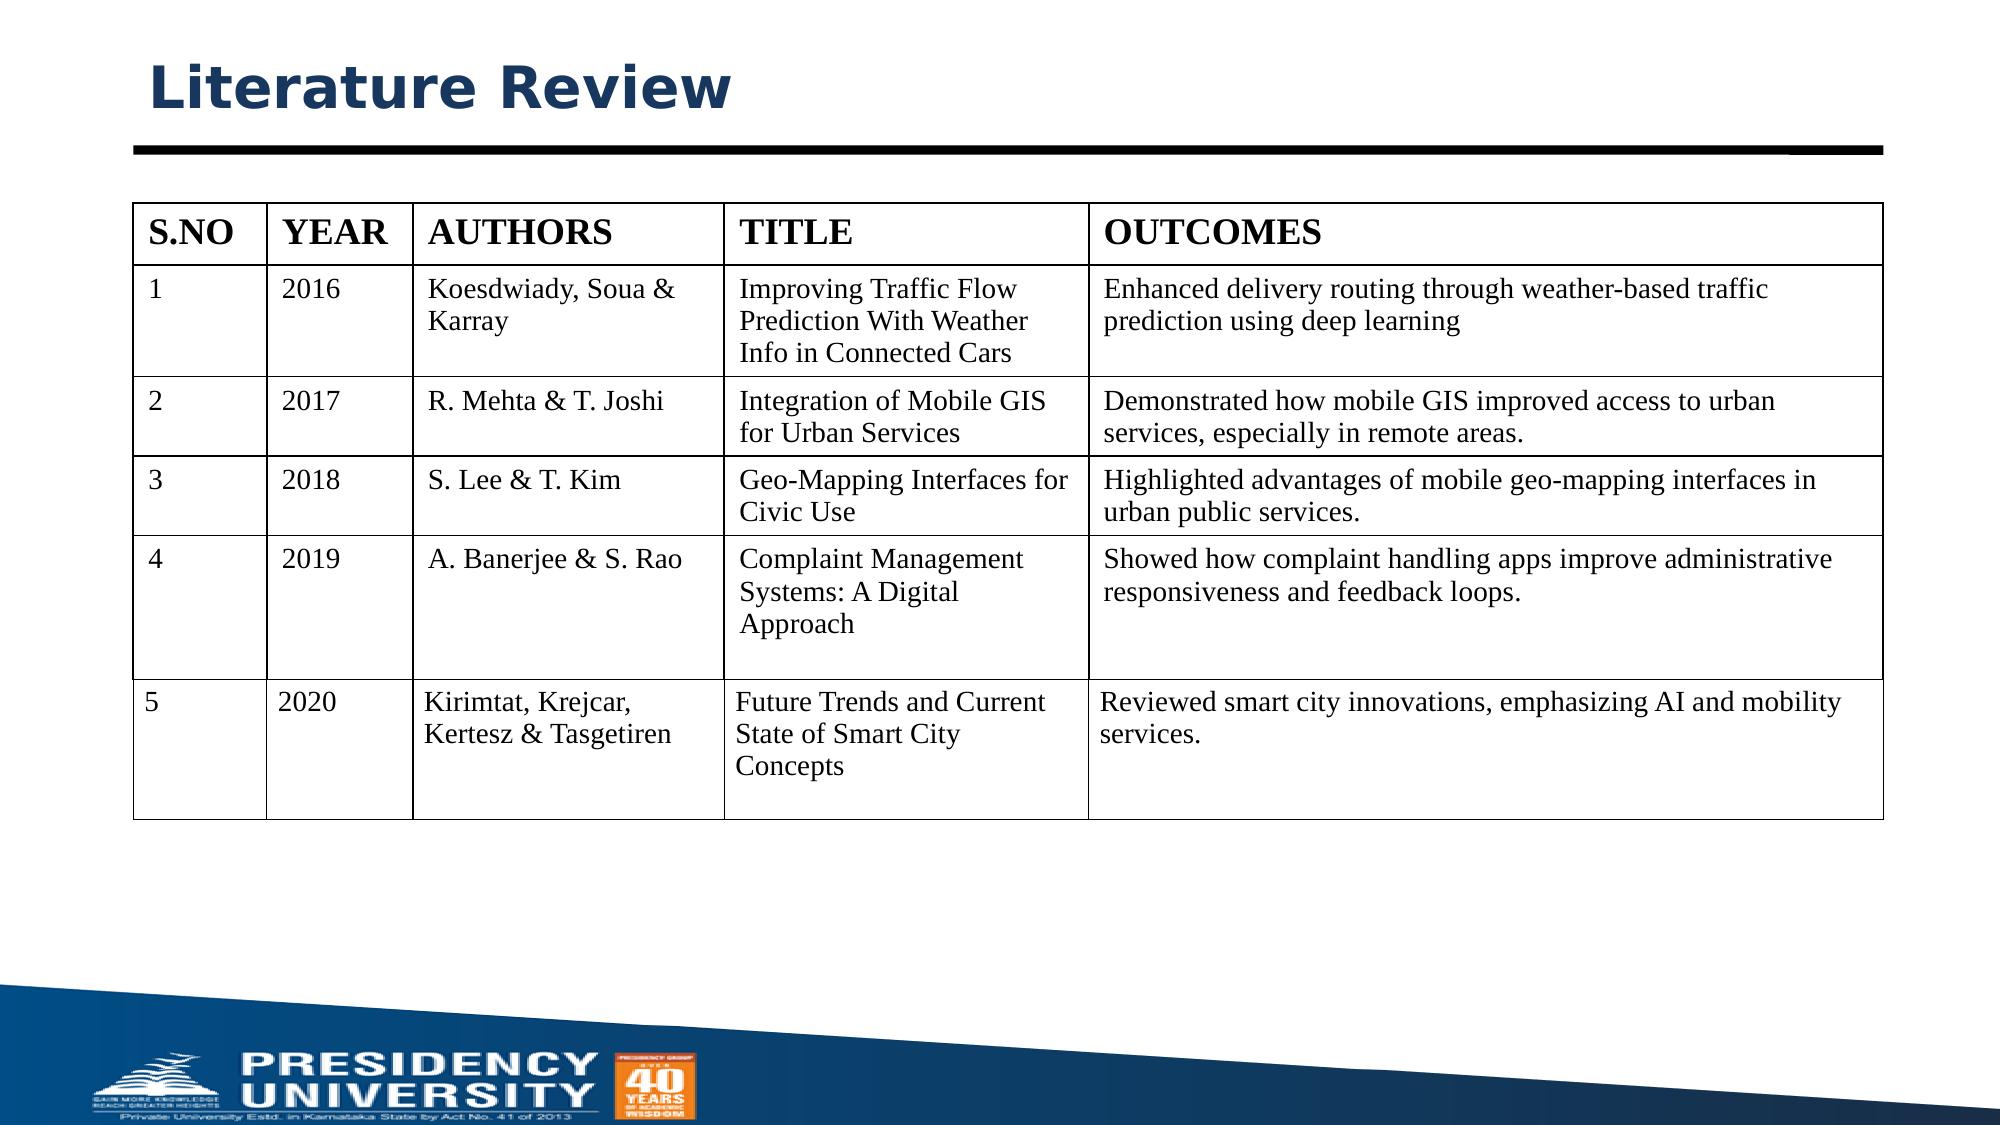

# Literature Review
| S.NO | YEAR | AUTHORS | TITLE | OUTCOMES |
| --- | --- | --- | --- | --- |
| 1 | 2016 | Koesdwiady, Soua & Karray | Improving Traffic Flow Prediction With Weather Info in Connected Cars | Enhanced delivery routing through weather-based traffic prediction using deep learning |
| 2 | 2017 | R. Mehta & T. Joshi | Integration of Mobile GIS for Urban Services | Demonstrated how mobile GIS improved access to urban services, especially in remote areas. |
| 3 | 2018 | S. Lee & T. Kim | Geo-Mapping Interfaces for Civic Use | Highlighted advantages of mobile geo-mapping interfaces in urban public services. |
| 4 | 2019 | A. Banerjee & S. Rao | Complaint Management Systems: A Digital Approach | Showed how complaint handling apps improve administrative responsiveness and feedback loops. |
| 5 | 2020 | Kirimtat, Krejcar, Kertesz & Tasgetiren | Future Trends and Current State of Smart City Concepts | Reviewed smart city innovations, emphasizing AI and mobility services. |